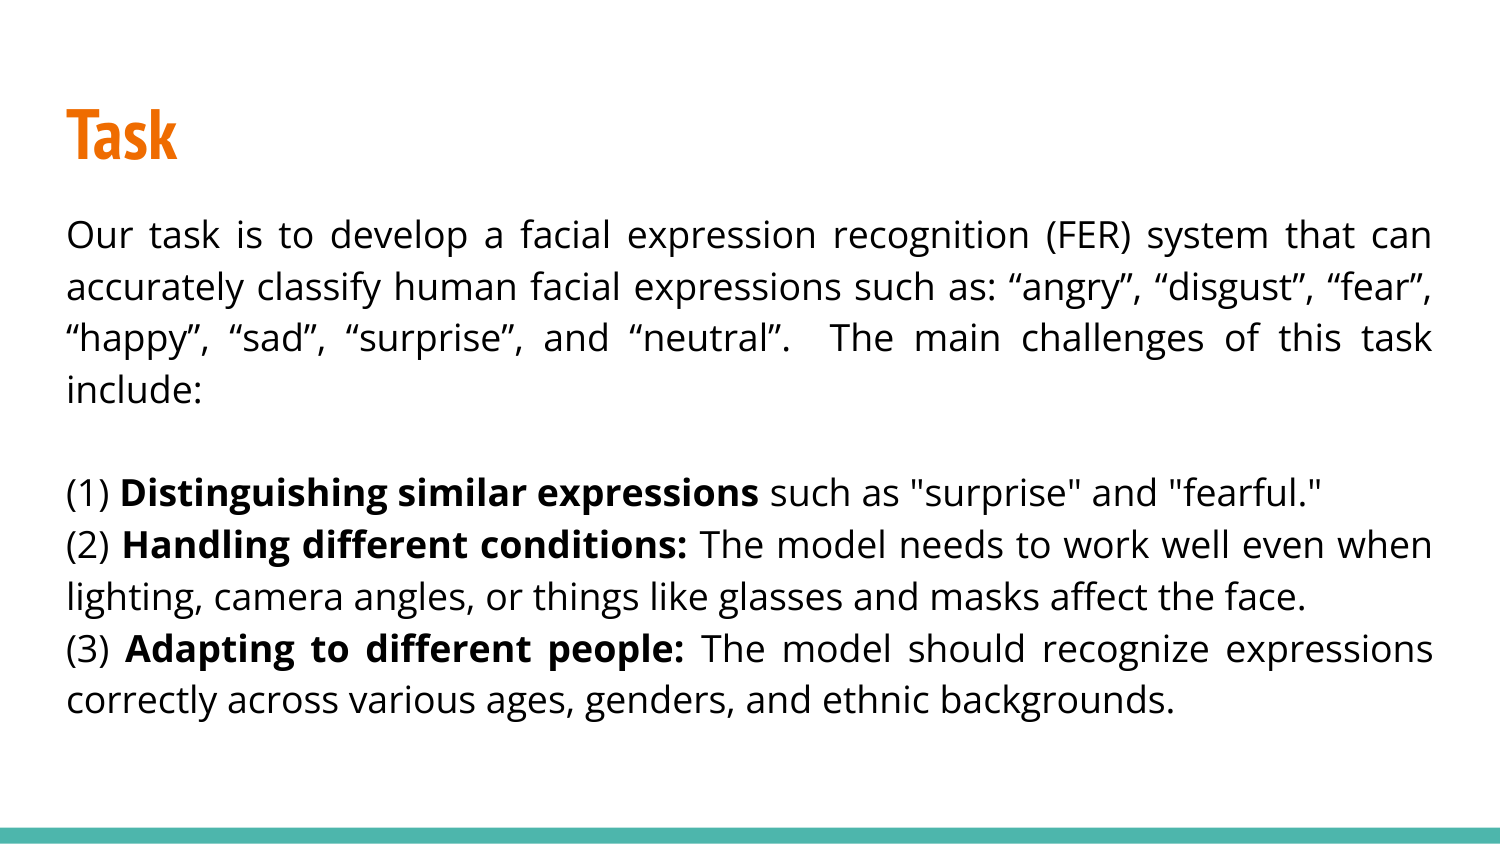

# Task
Our task is to develop a facial expression recognition (FER) system that can accurately classify human facial expressions such as: “angry”, “disgust”, “fear”, “happy”, “sad”, “surprise”, and “neutral”.  The main challenges of this task include:

(1) Distinguishing similar expressions such as "surprise" and "fearful."
(2) Handling different conditions: The model needs to work well even when lighting, camera angles, or things like glasses and masks affect the face.
(3) Adapting to different people: The model should recognize expressions correctly across various ages, genders, and ethnic backgrounds.